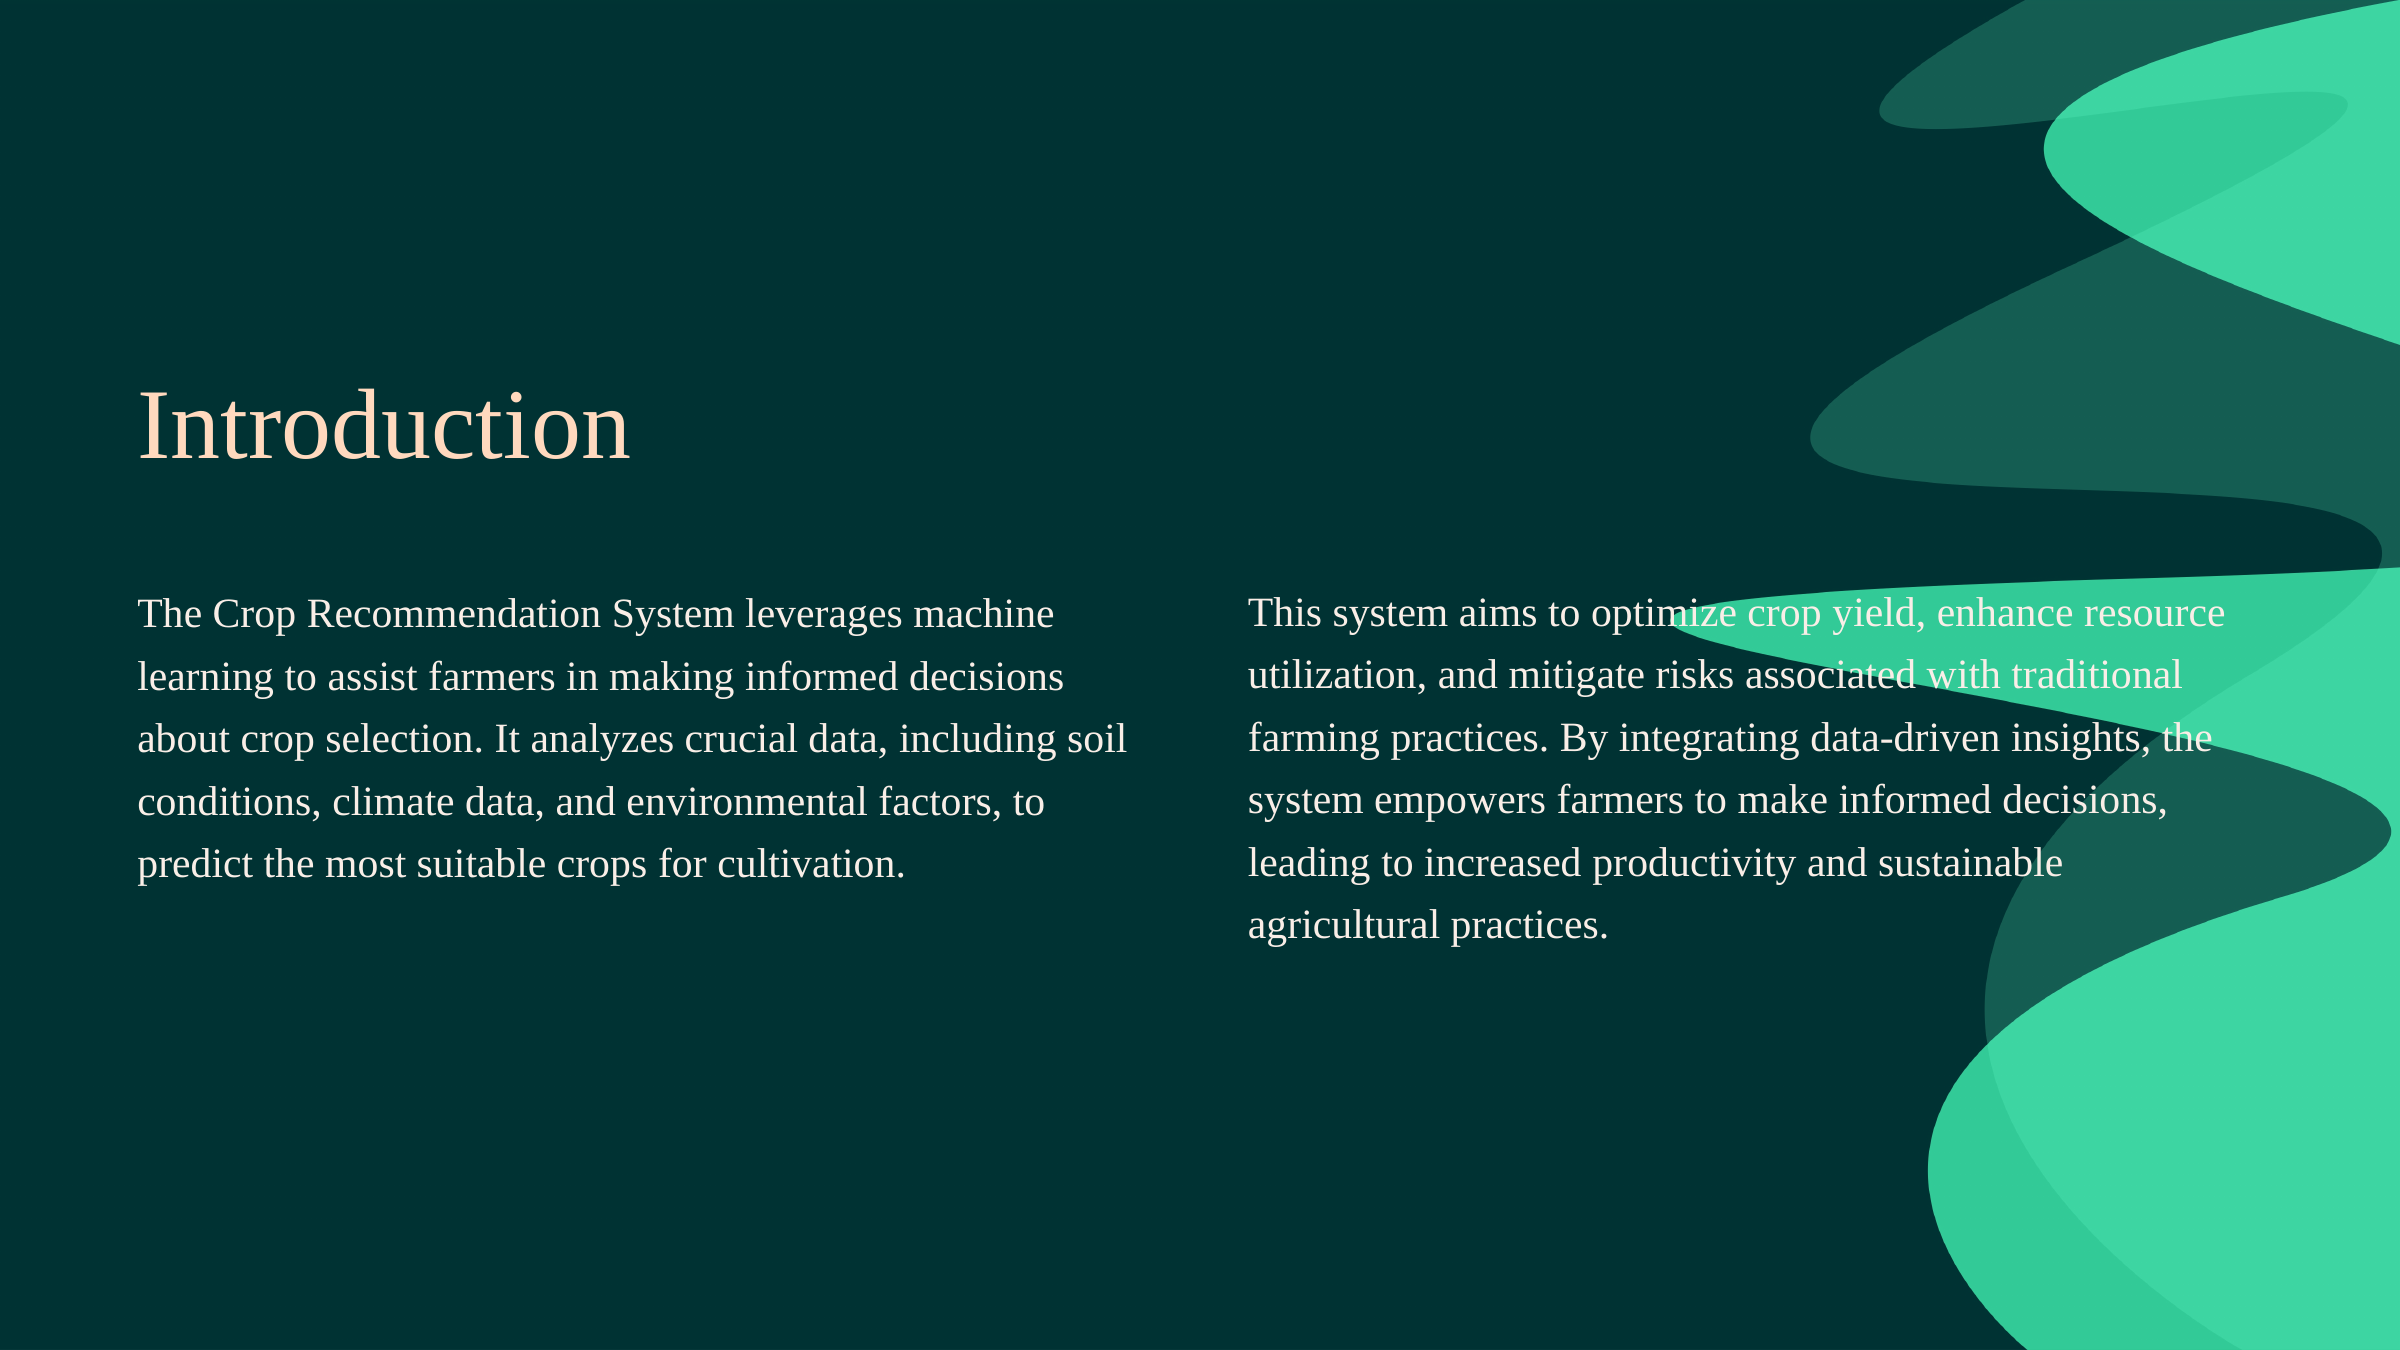

Introduction
This system aims to optimize crop yield, enhance resource utilization, and mitigate risks associated with traditional farming practices. By integrating data-driven insights, the system empowers farmers to make informed decisions, leading to increased productivity and sustainable agricultural practices.
The Crop Recommendation System leverages machine learning to assist farmers in making informed decisions about crop selection. It analyzes crucial data, including soil conditions, climate data, and environmental factors, to predict the most suitable crops for cultivation.